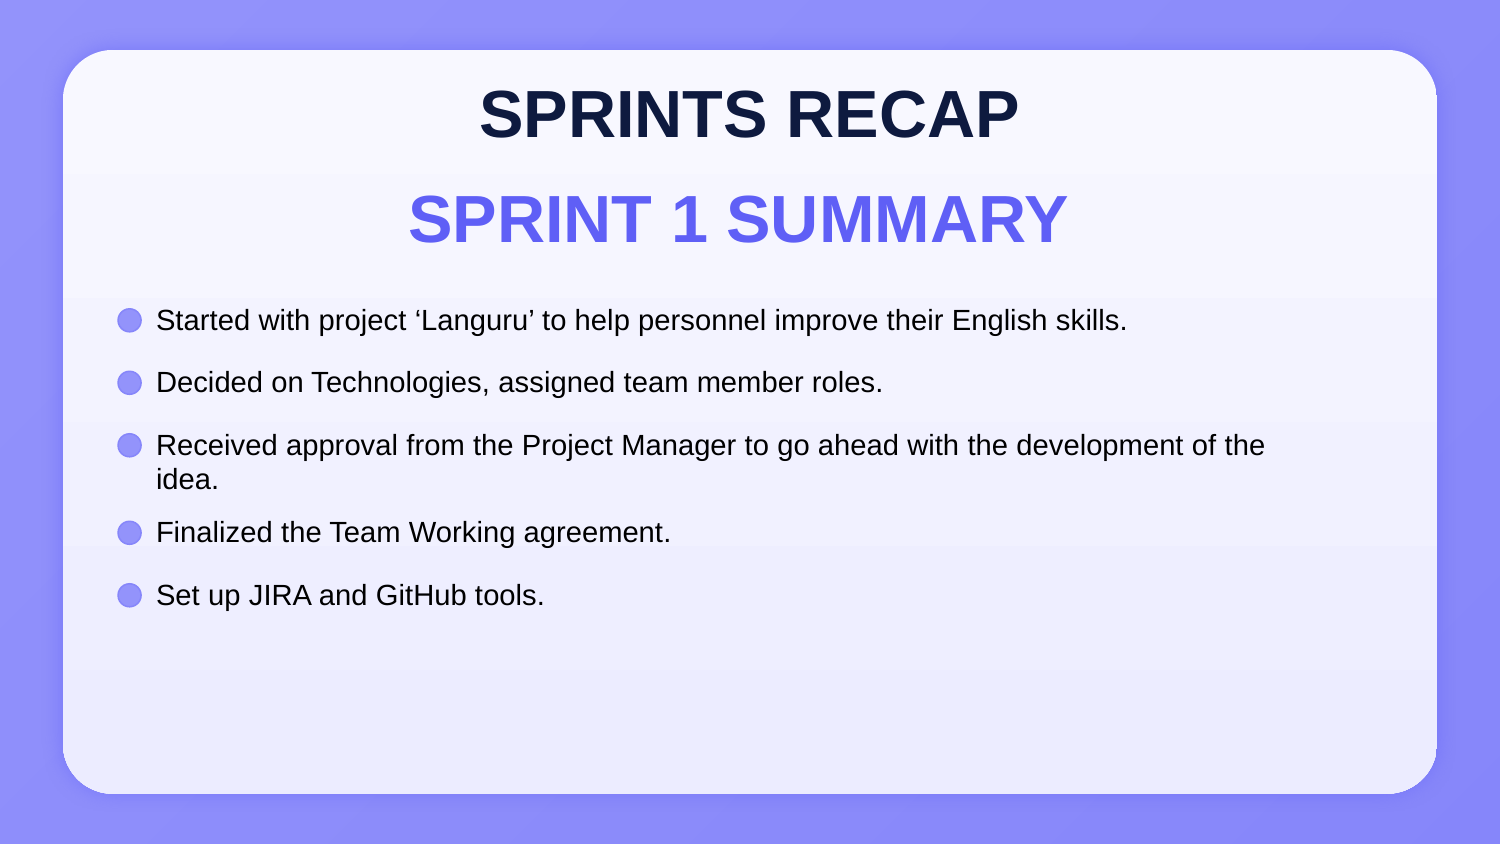

# SPRINTS RECAP
SPRINT 1 SUMMARY
Started with project ‘Languru’ to help personnel improve their English skills.

Decided on Technologies, assigned team member roles.

Received approval from the Project Manager to go ahead with the development of the idea.

Finalized the Team Working agreement.

Set up JIRA and GitHub tools.